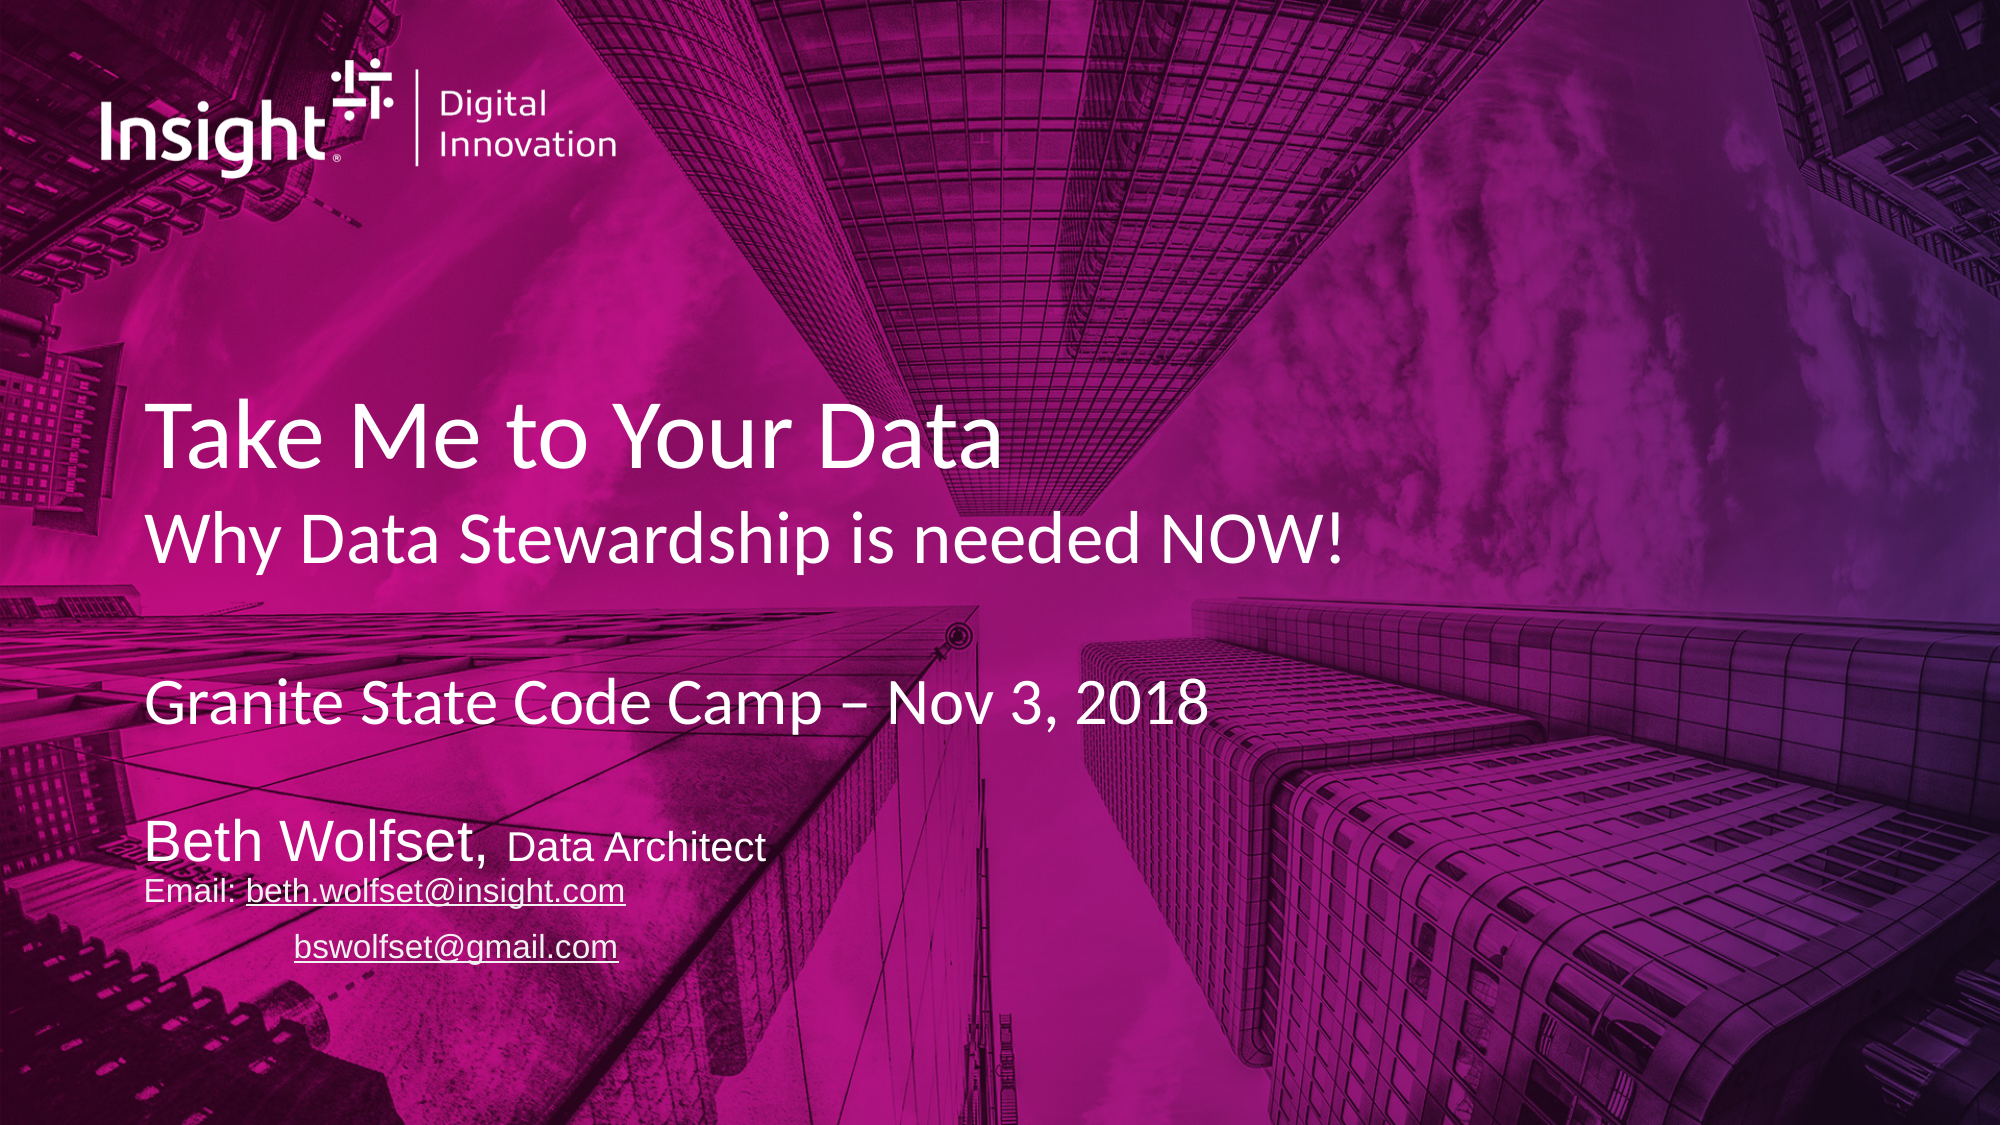

# Take Me to Your Data
Why Data Stewardship is needed NOW!
Granite State Code Camp – Nov 3, 2018
Beth Wolfset, Data Architect
Email: beth.wolfset@insight.com
	bswolfset@gmail.com